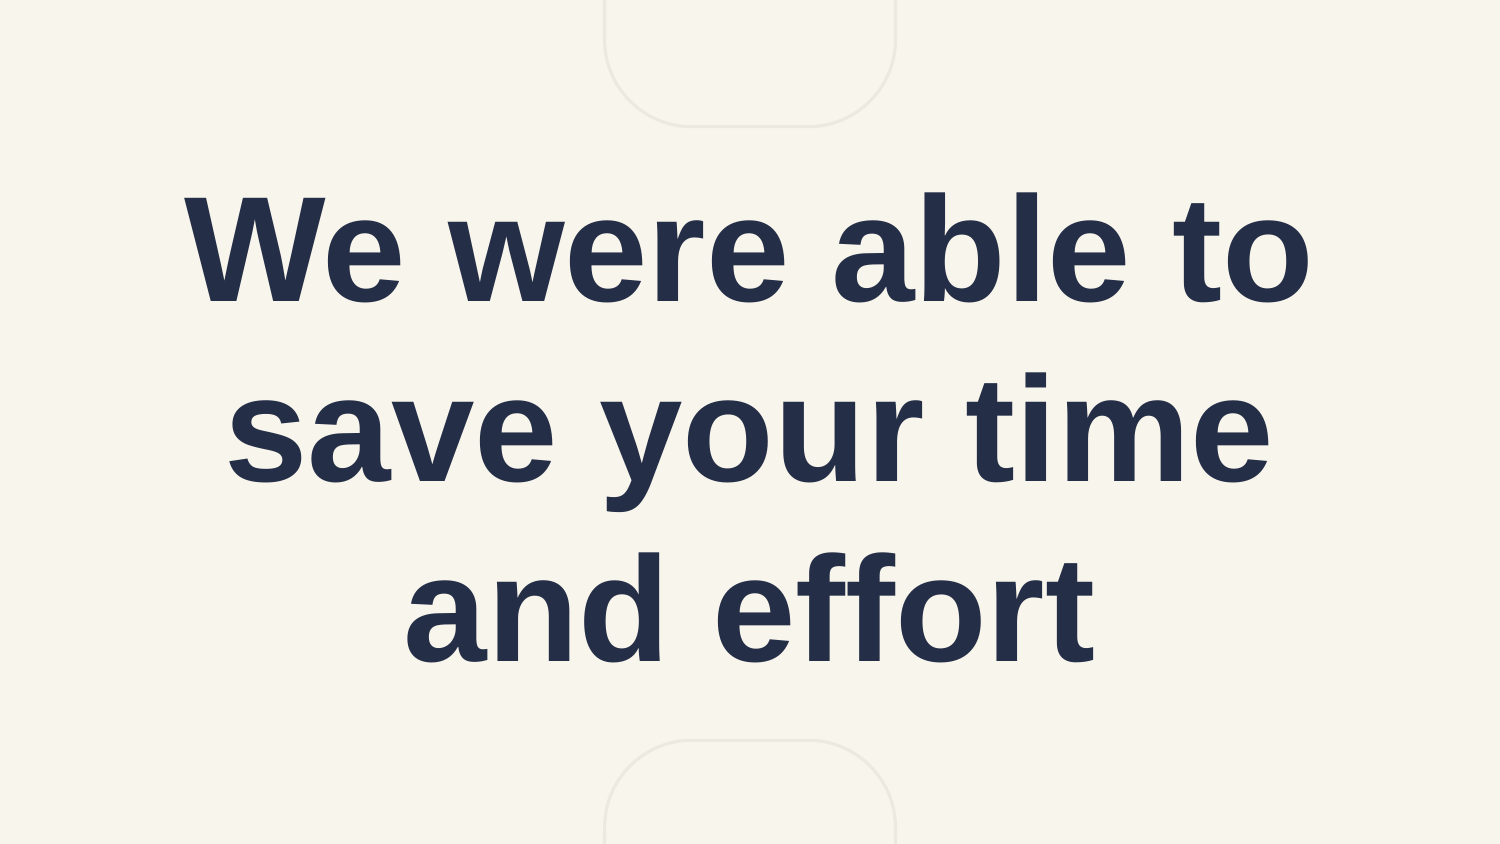

# We were able to save your time and effort